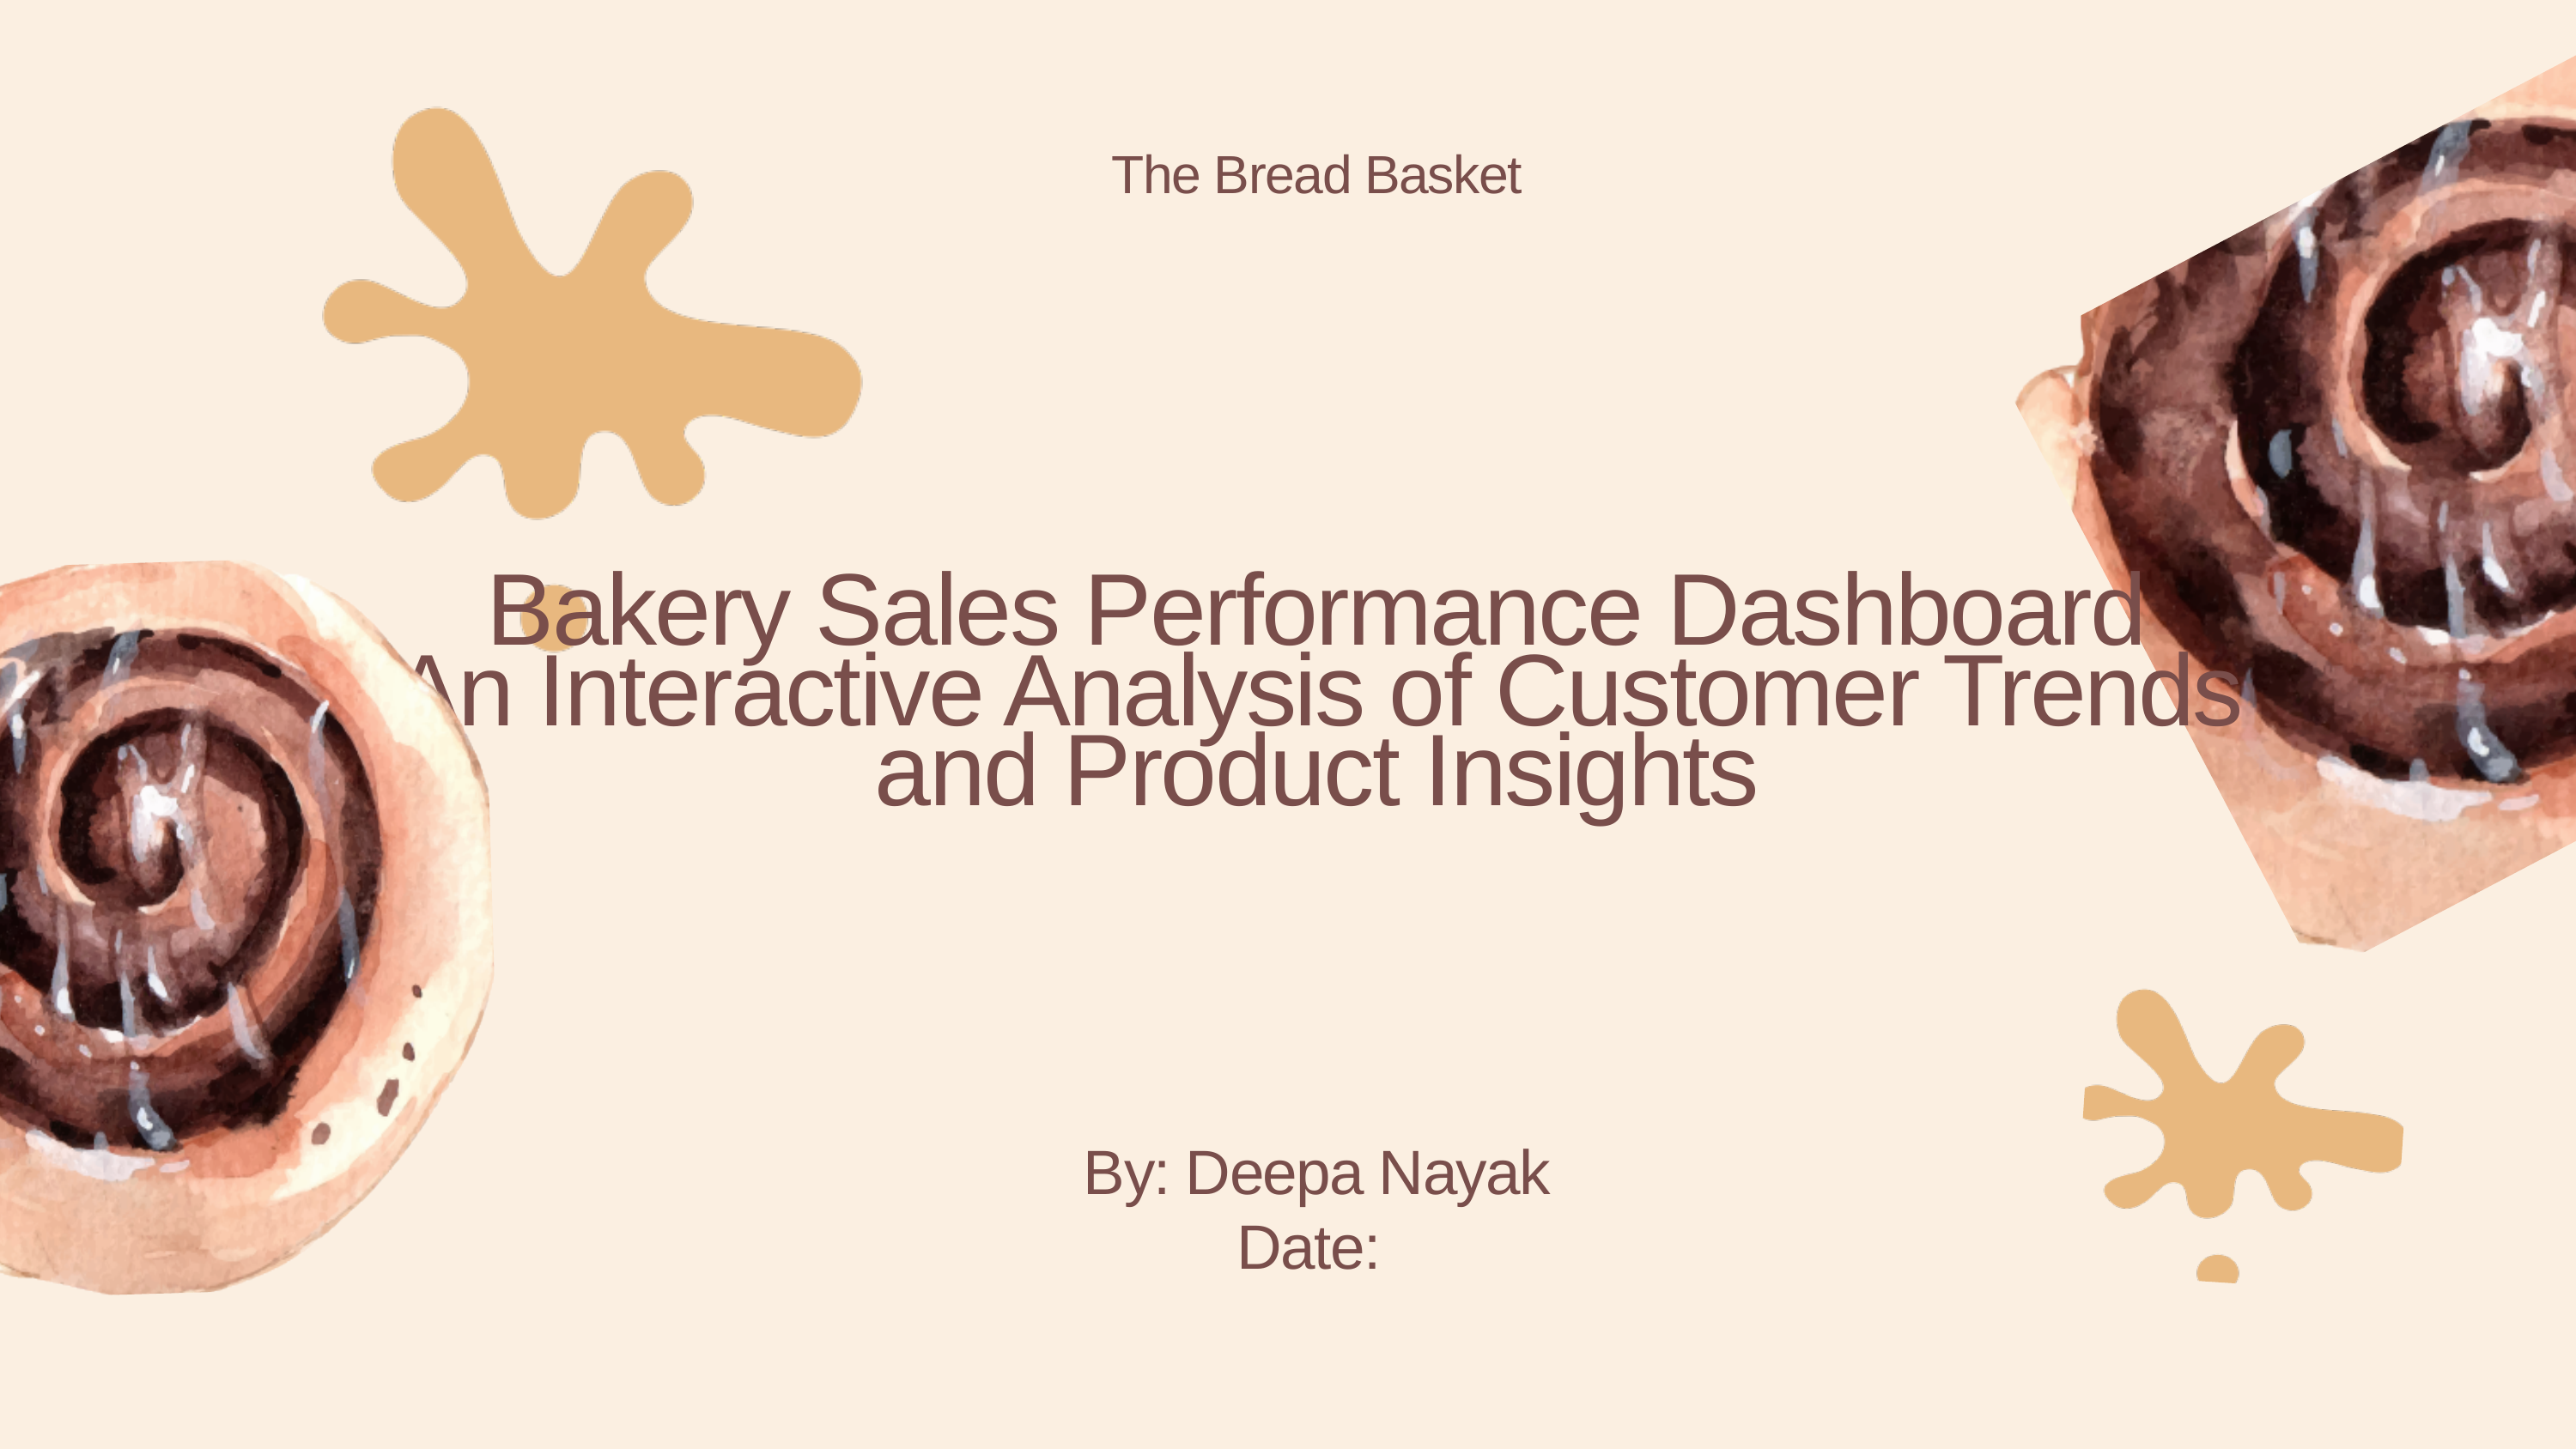

The Bread Basket

Bakery Sales Performance Dashboard
An Interactive Analysis of Customer Trends and Product Insights

By: Deepa Nayak
Date: